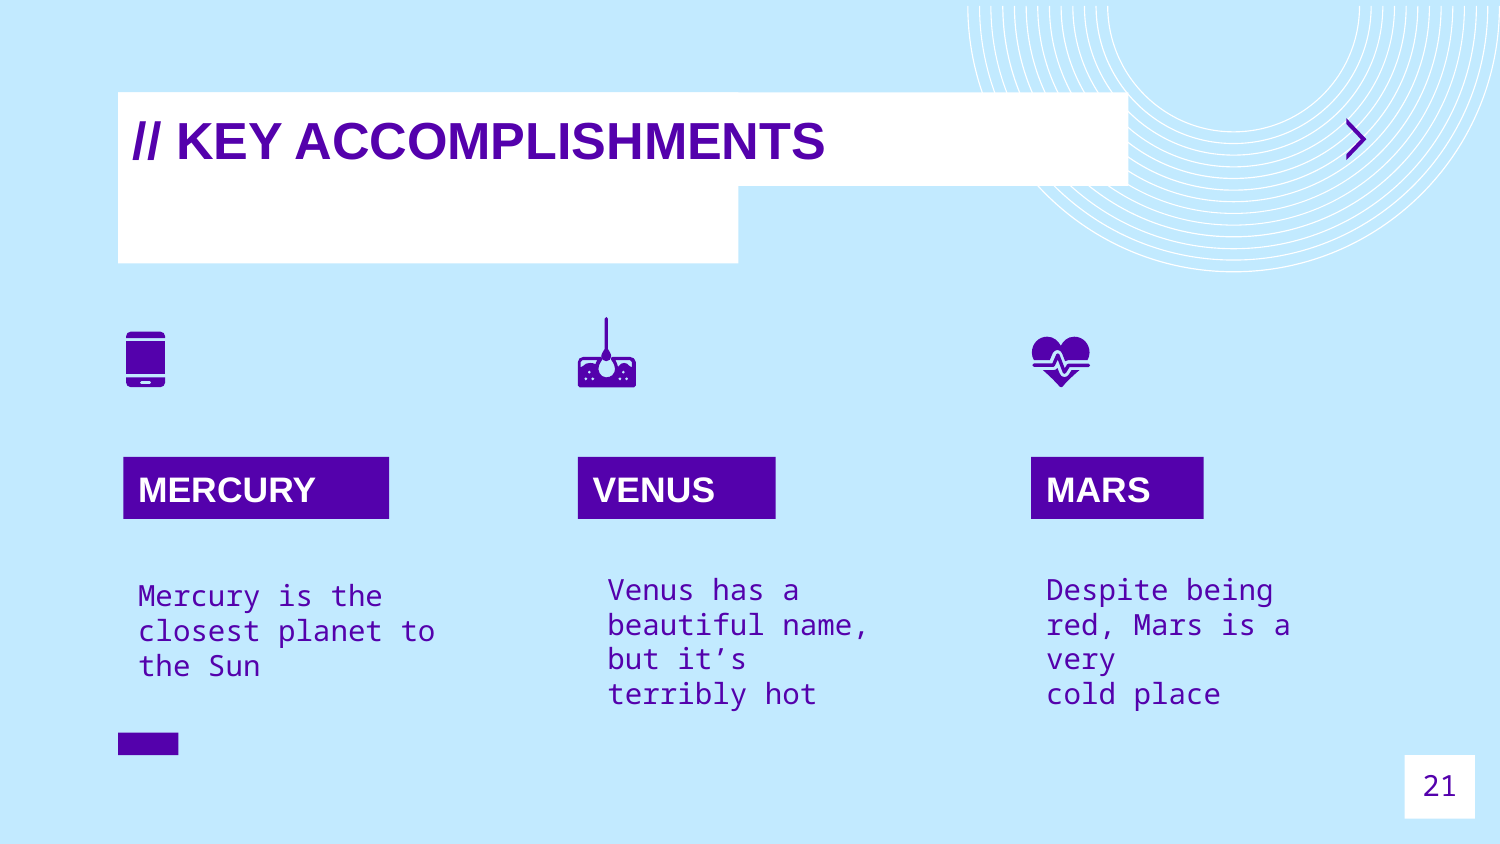

// INNOVATIONS
// KEY ACCOMPLISHMENTS

MERCURY
VENUS
# MARS
Mercury is the closest planet to
the Sun
Venus has a beautiful name, but it’s terribly hot
Despite being red, Mars is a very
cold place
21